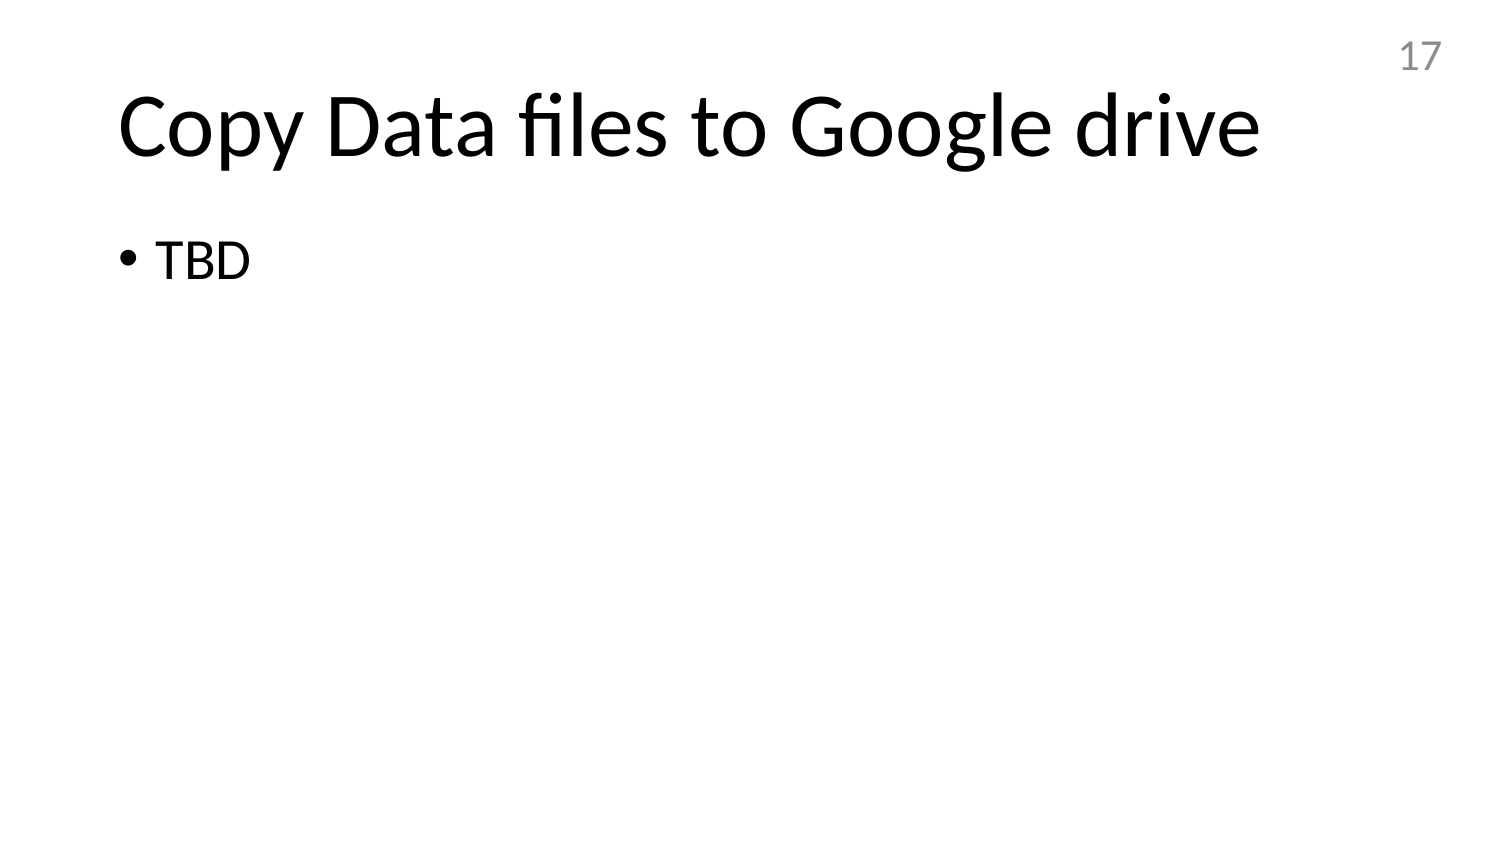

17
# Copy Data files to Google drive
TBD